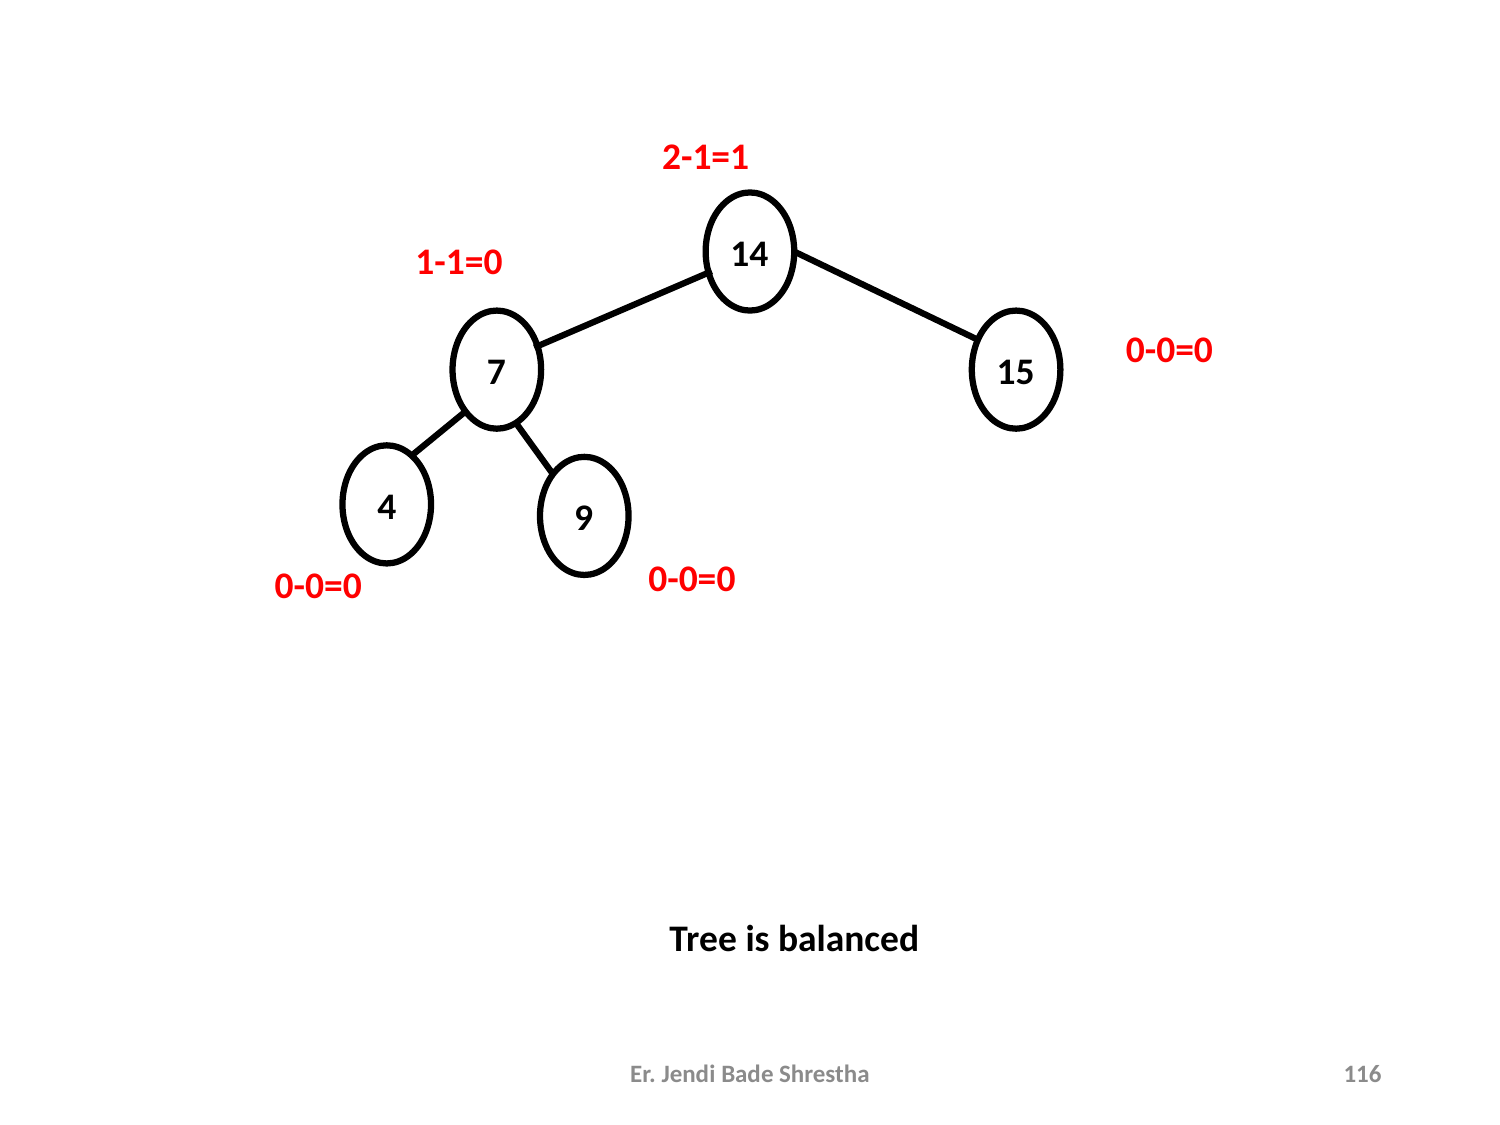

2-1=1

14
1-1=0

0-0=0
7
15
4

9
0-0=0
0-0=0
Tree is balanced
Er. Jendi Bade Shrestha
116